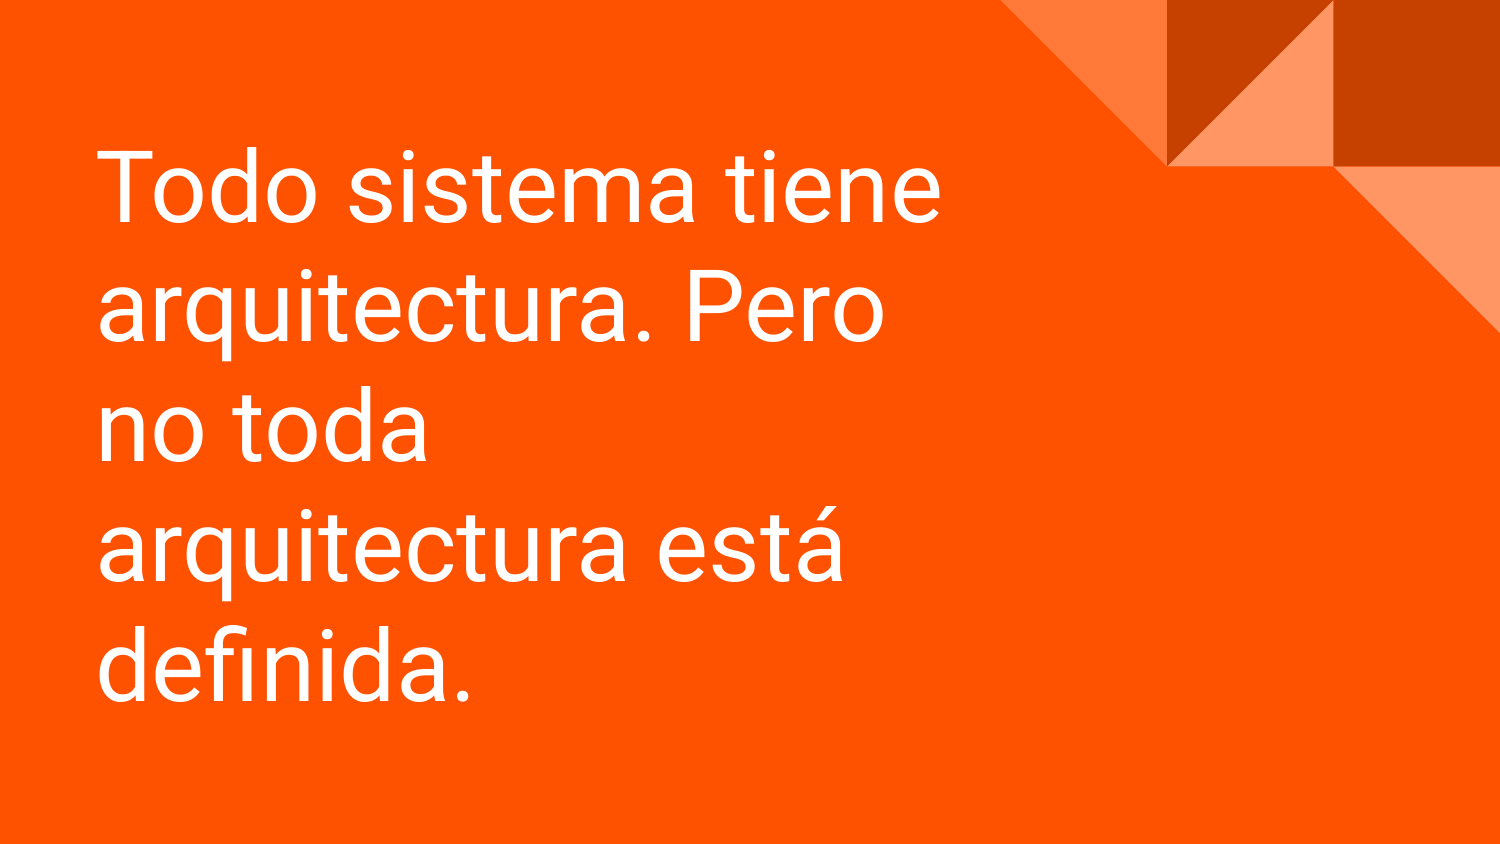

# Todo sistema tiene arquitectura. Pero no toda arquitectura está definida.